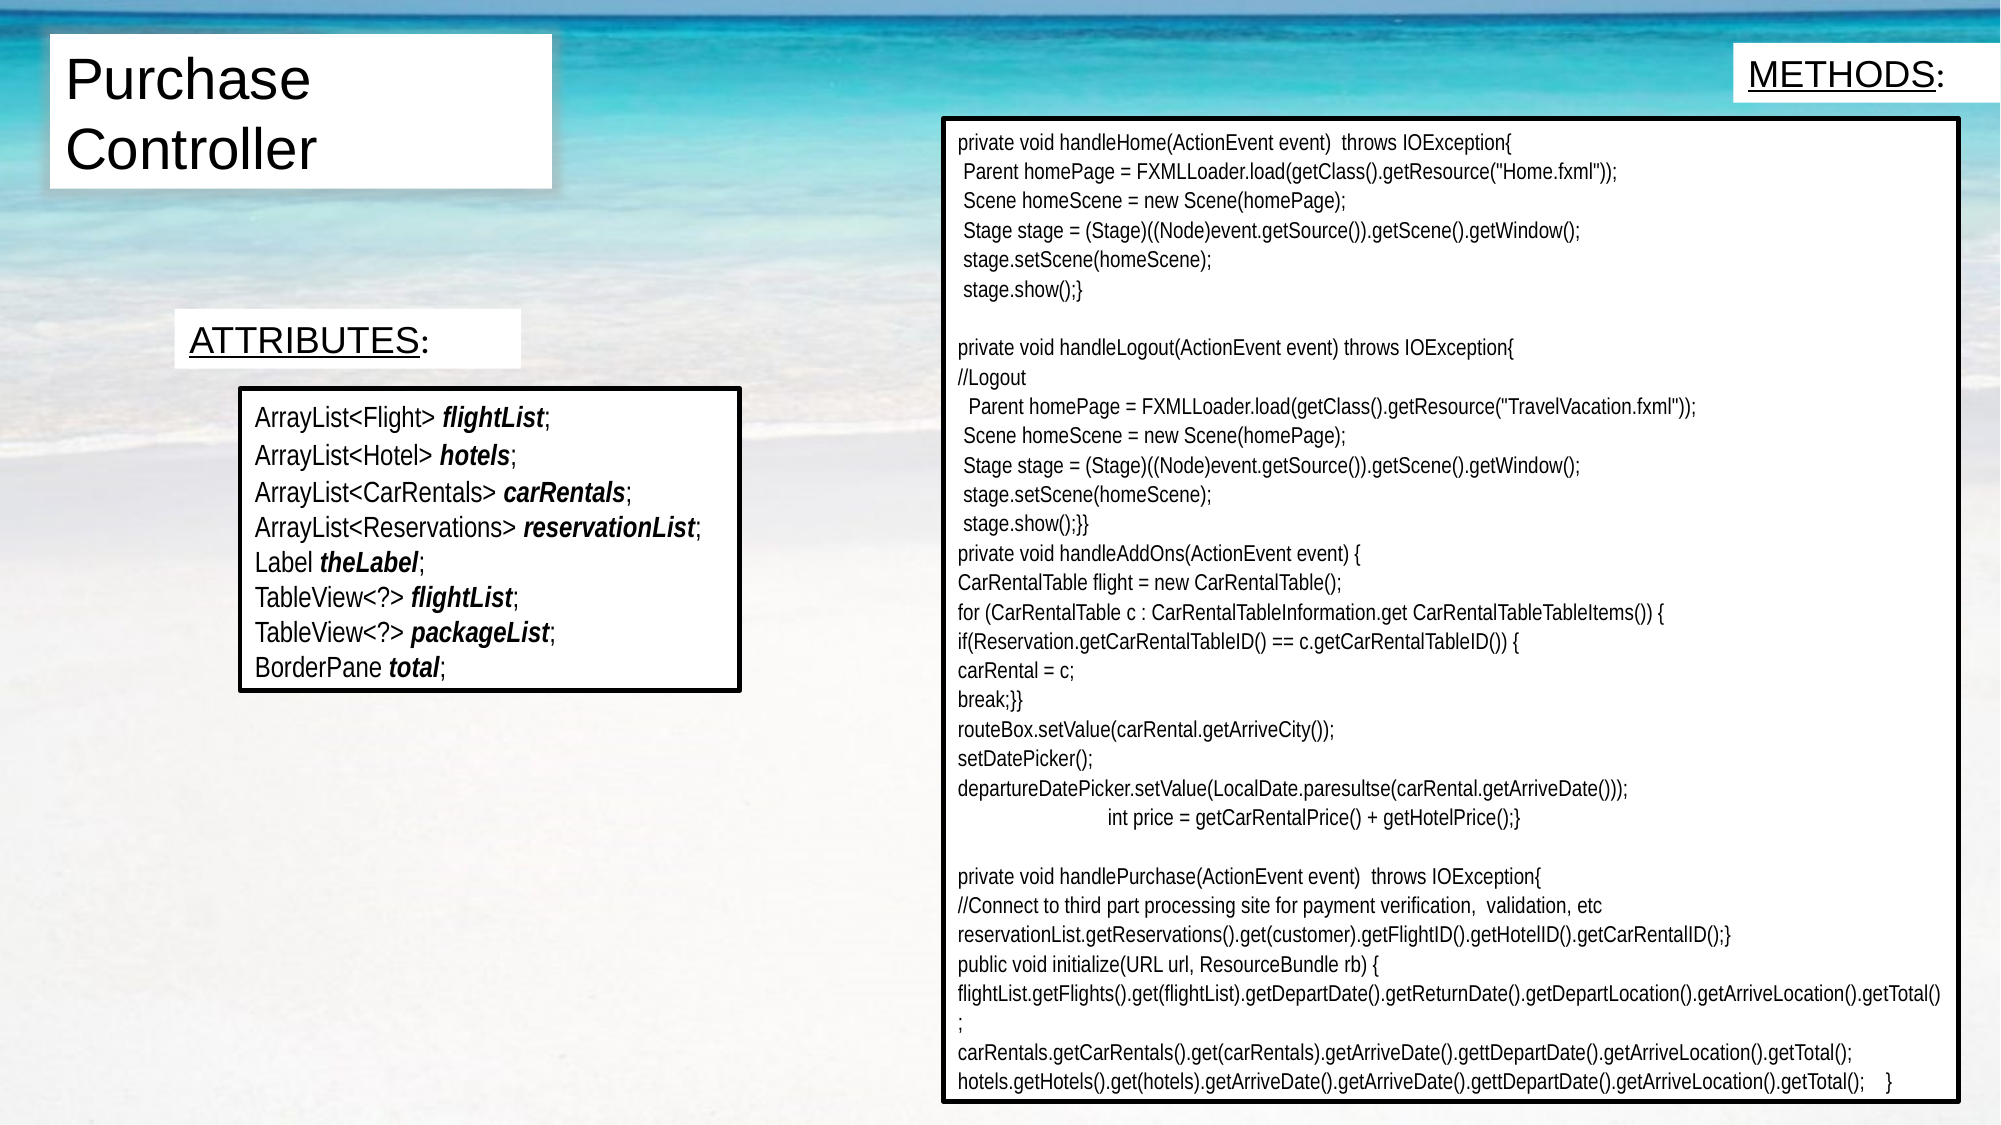

Purchase Controller
METHODS:
private void handleHome(ActionEvent event)  throws IOException{
 Parent homePage = FXMLLoader.load(getClass().getResource("Home.fxml"));
 Scene homeScene = new Scene(homePage);
 Stage stage = (Stage)((Node)event.getSource()).getScene().getWindow();
 stage.setScene(homeScene);
 stage.show();}

private void handleLogout(ActionEvent event) throws IOException{
//Logout
  Parent homePage = FXMLLoader.load(getClass().getResource("TravelVacation.fxml"));
 Scene homeScene = new Scene(homePage);
 Stage stage = (Stage)((Node)event.getSource()).getScene().getWindow();
 stage.setScene(homeScene);
 stage.show();}}
private void handleAddOns(ActionEvent event) {
CarRentalTable flight = new CarRentalTable();
for (CarRentalTable c : CarRentalTableInformation.get CarRentalTableTableItems()) {
if(Reservation.getCarRentalTableID() == c.getCarRentalTableID()) {
carRental = c;
break;}}
routeBox.setValue(carRental.getArriveCity());
setDatePicker();
departureDatePicker.setValue(LocalDate.paresultse(carRental.getArriveDate()));
	int price = getCarRentalPrice() + getHotelPrice();}

private void handlePurchase(ActionEvent event)  throws IOException{
//Connect to third part processing site for payment verification,  validation, etc
reservationList.getReservations().get(customer).getFlightID().getHotelID().getCarRentalID();}
public void initialize(URL url, ResourceBundle rb) {
flightList.getFlights().get(flightList).getDepartDate().getReturnDate().getDepartLocation().getArriveLocation().getTotal();
carRentals.getCarRentals().get(carRentals).getArriveDate().gettDepartDate().getArriveLocation().getTotal();
hotels.getHotels().get(hotels).getArriveDate().getArriveDate().gettDepartDate().getArriveLocation().getTotal();    }
ATTRIBUTES:
ArrayList<Flight> flightList;
ArrayList<Hotel> hotels;
ArrayList<CarRentals> carRentals;
ArrayList<Reservations> reservationList;
Label theLabel;
TableView<?> flightList;
TableView<?> packageList;
BorderPane total;